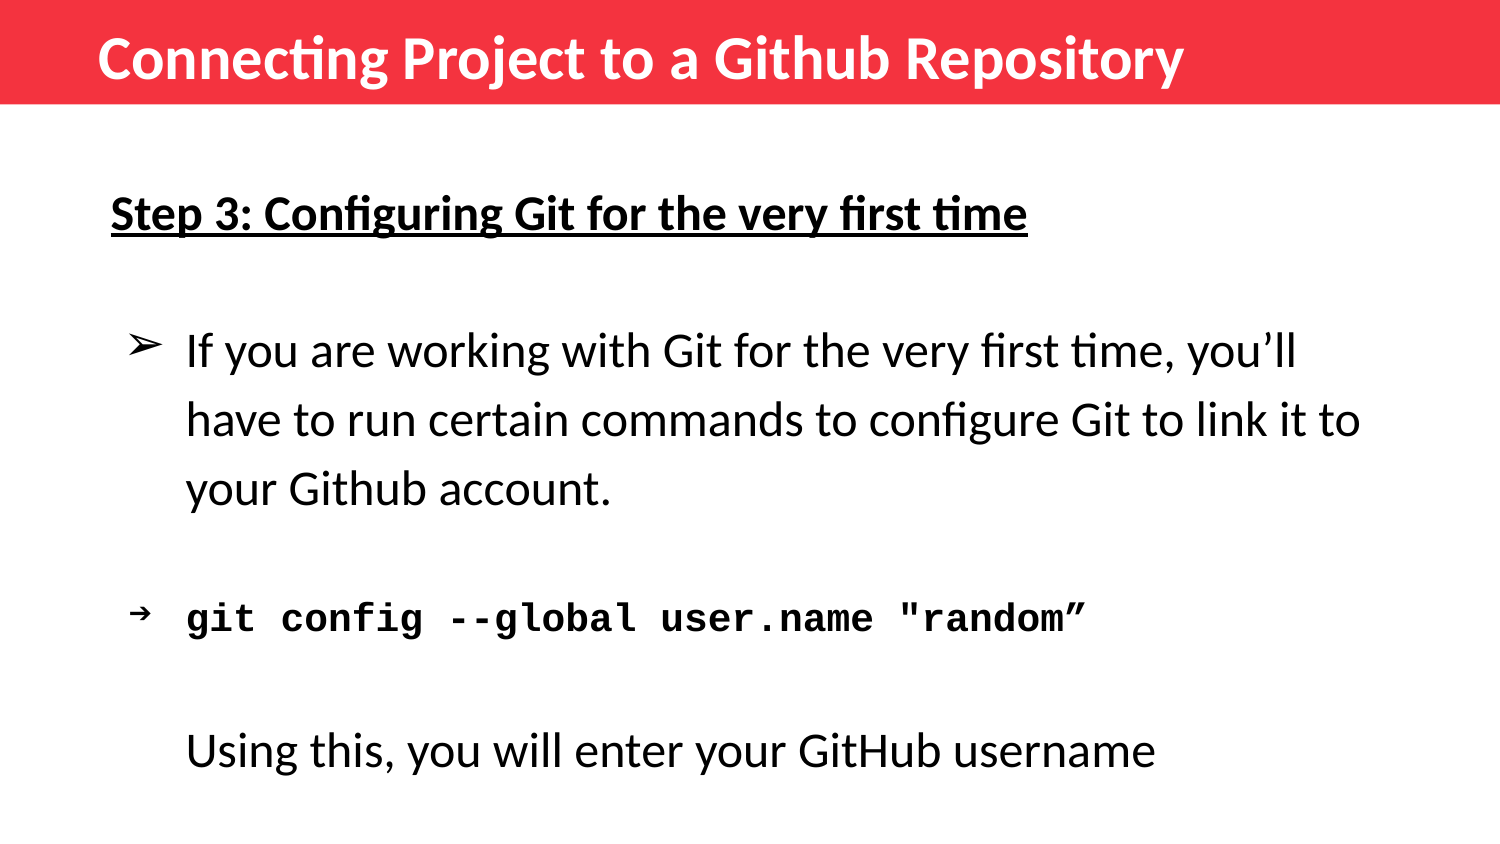

Connecting Project to a Github Repository

Step 3: Configuring Git for the very first time

If you are working with Git for the very first time, you’ll have to run certain commands to configure Git to link it to your Github account.

git config --global user.name "random”

Using this, you will enter your GitHub username